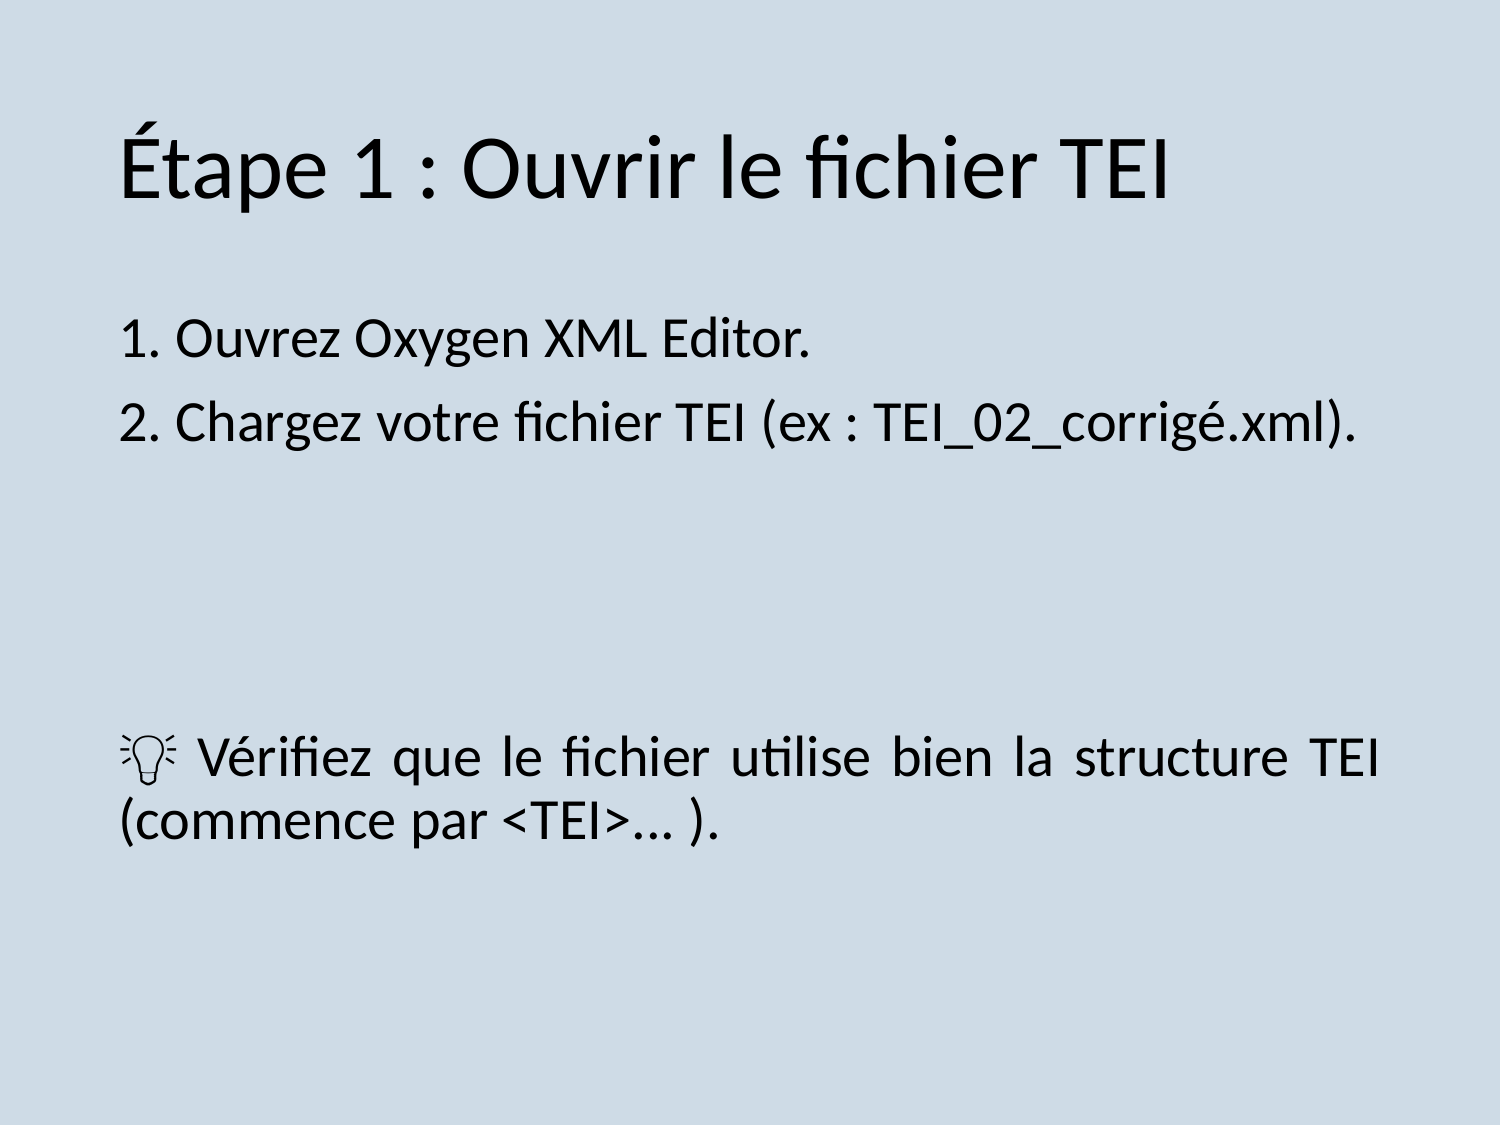

# Étape 1 : Ouvrir le fichier TEI
1. Ouvrez Oxygen XML Editor.
2. Chargez votre fichier TEI (ex : TEI_02_corrigé.xml).

💡 Vérifiez que le fichier utilise bien la structure TEI (commence par <TEI>... ).